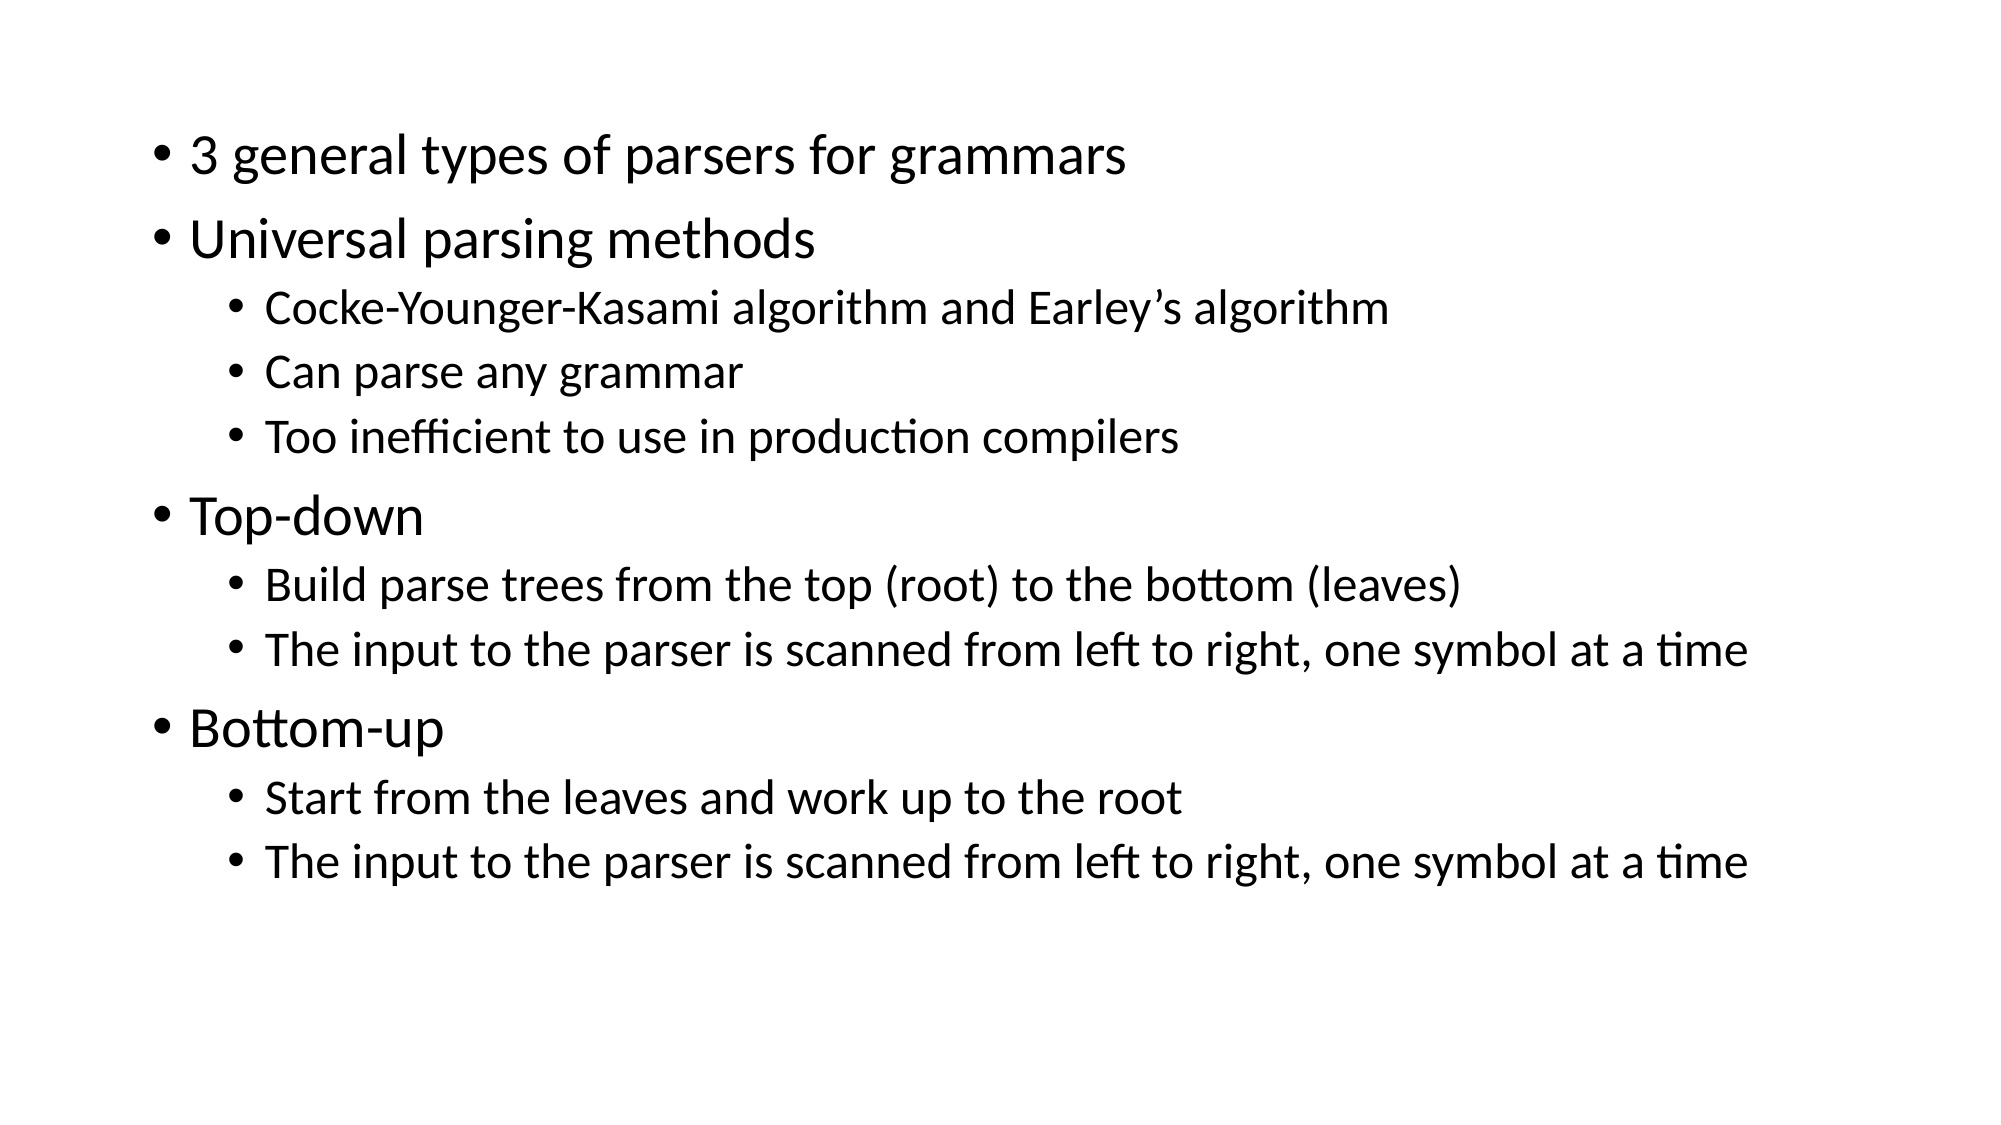

3 general types of parsers for grammars
Universal parsing methods
Cocke-Younger-Kasami algorithm and Earley’s algorithm
Can parse any grammar
Too inefficient to use in production compilers
Top-down
Build parse trees from the top (root) to the bottom (leaves)
The input to the parser is scanned from left to right, one symbol at a time
Bottom-up
Start from the leaves and work up to the root
The input to the parser is scanned from left to right, one symbol at a time